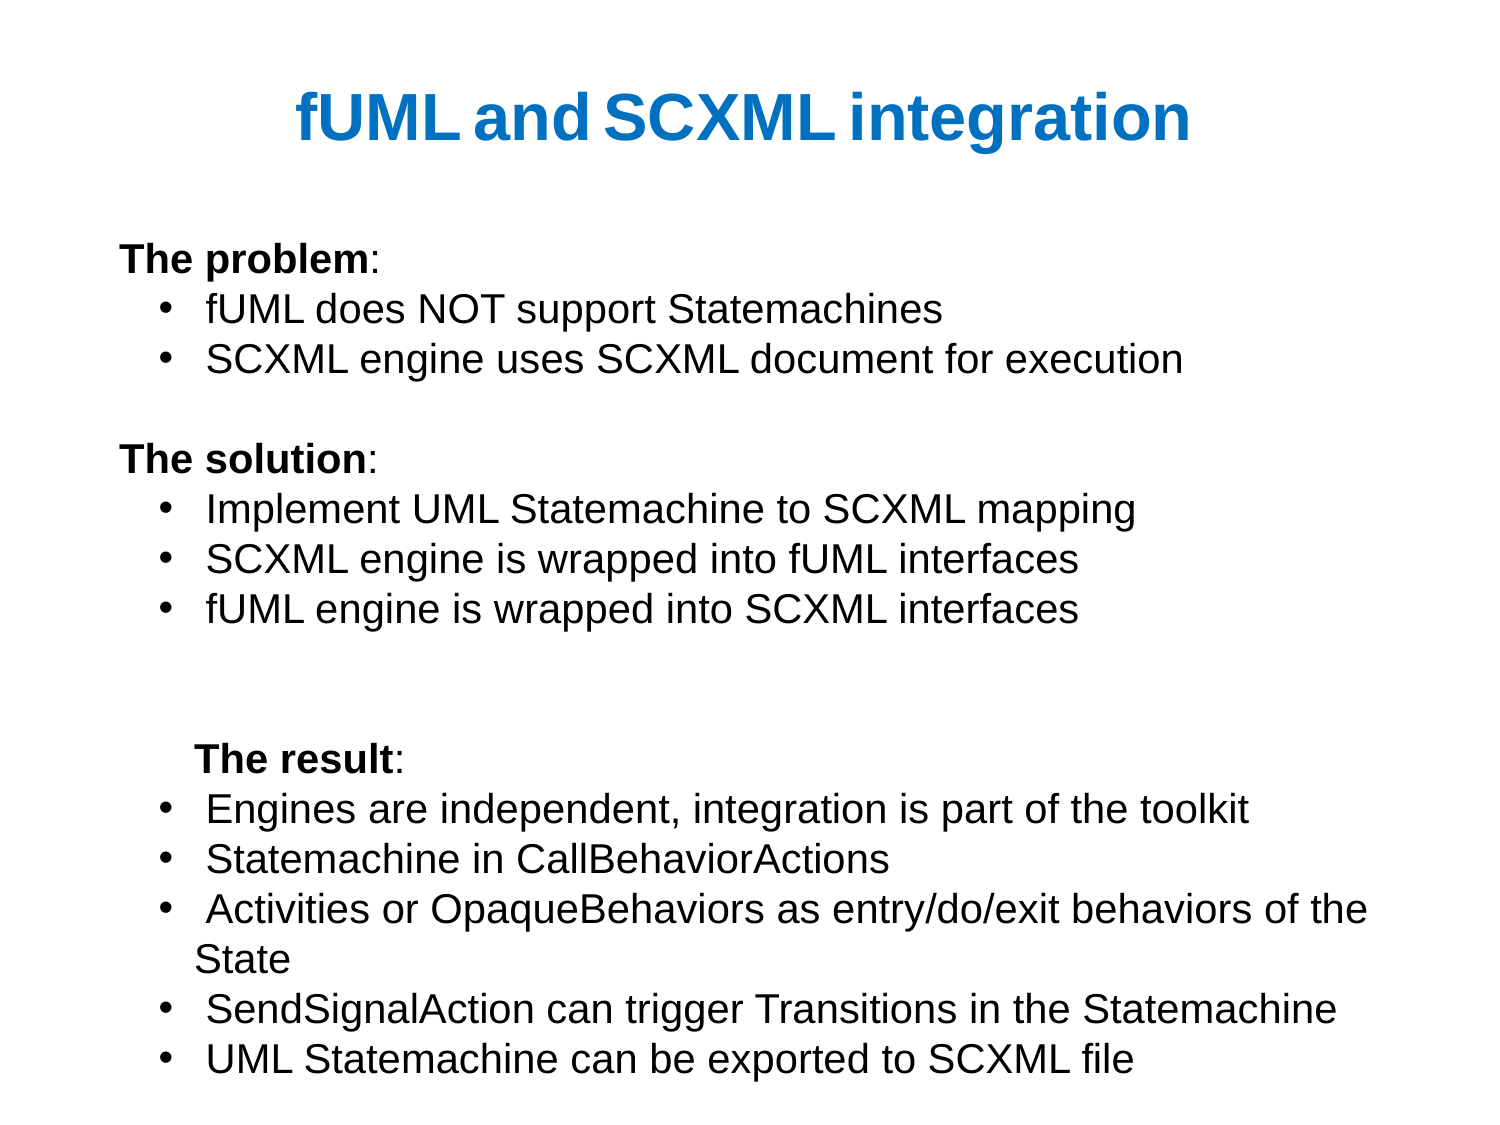

fUML and SCXML integration

The problem:
 fUML does NOT support Statemachines
 SCXML engine uses SCXML document for execution

The solution:
 Implement UML Statemachine to SCXML mapping
 SCXML engine is wrapped into fUML interfaces
 fUML engine is wrapped into SCXML interfaces

	The result:
 Engines are independent, integration is part of the toolkit
 Statemachine in CallBehaviorActions
 Activities or OpaqueBehaviors as entry/do/exit behaviors of the State
 SendSignalAction can trigger Transitions in the Statemachine
 UML Statemachine can be exported to SCXML file

15